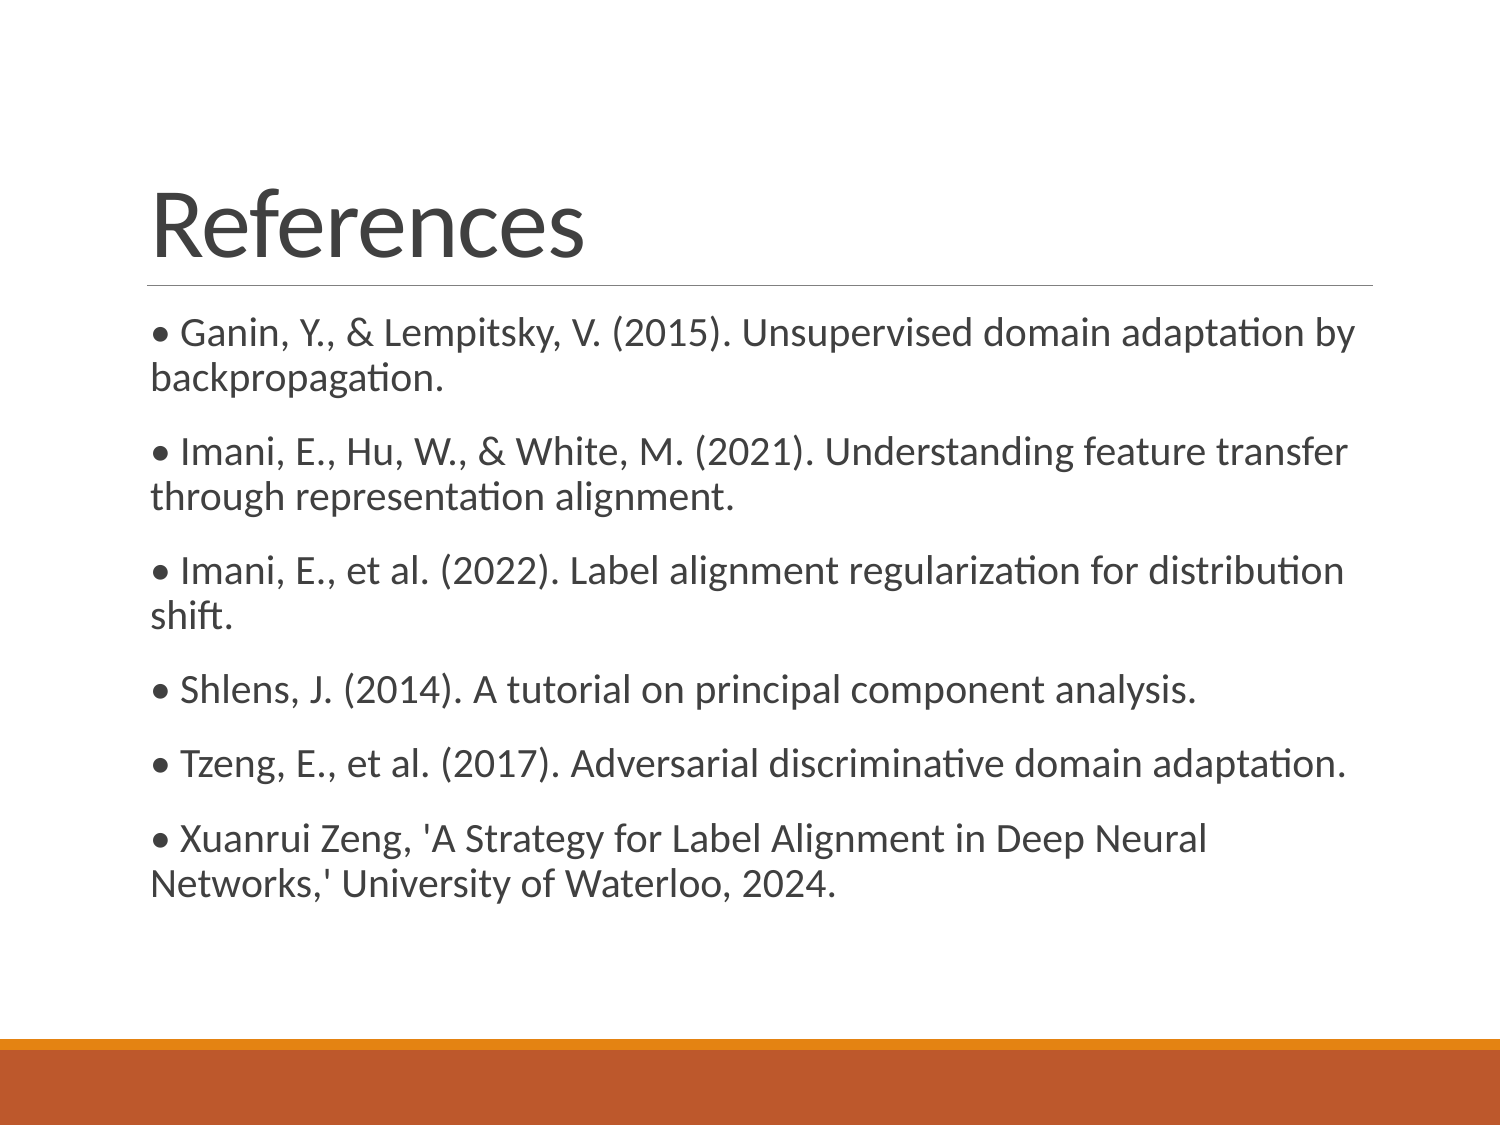

# References
• Ganin, Y., & Lempitsky, V. (2015). Unsupervised domain adaptation by backpropagation.
• Imani, E., Hu, W., & White, M. (2021). Understanding feature transfer through representation alignment.
• Imani, E., et al. (2022). Label alignment regularization for distribution shift.
• Shlens, J. (2014). A tutorial on principal component analysis.
• Tzeng, E., et al. (2017). Adversarial discriminative domain adaptation.
• Xuanrui Zeng, 'A Strategy for Label Alignment in Deep Neural Networks,' University of Waterloo, 2024.